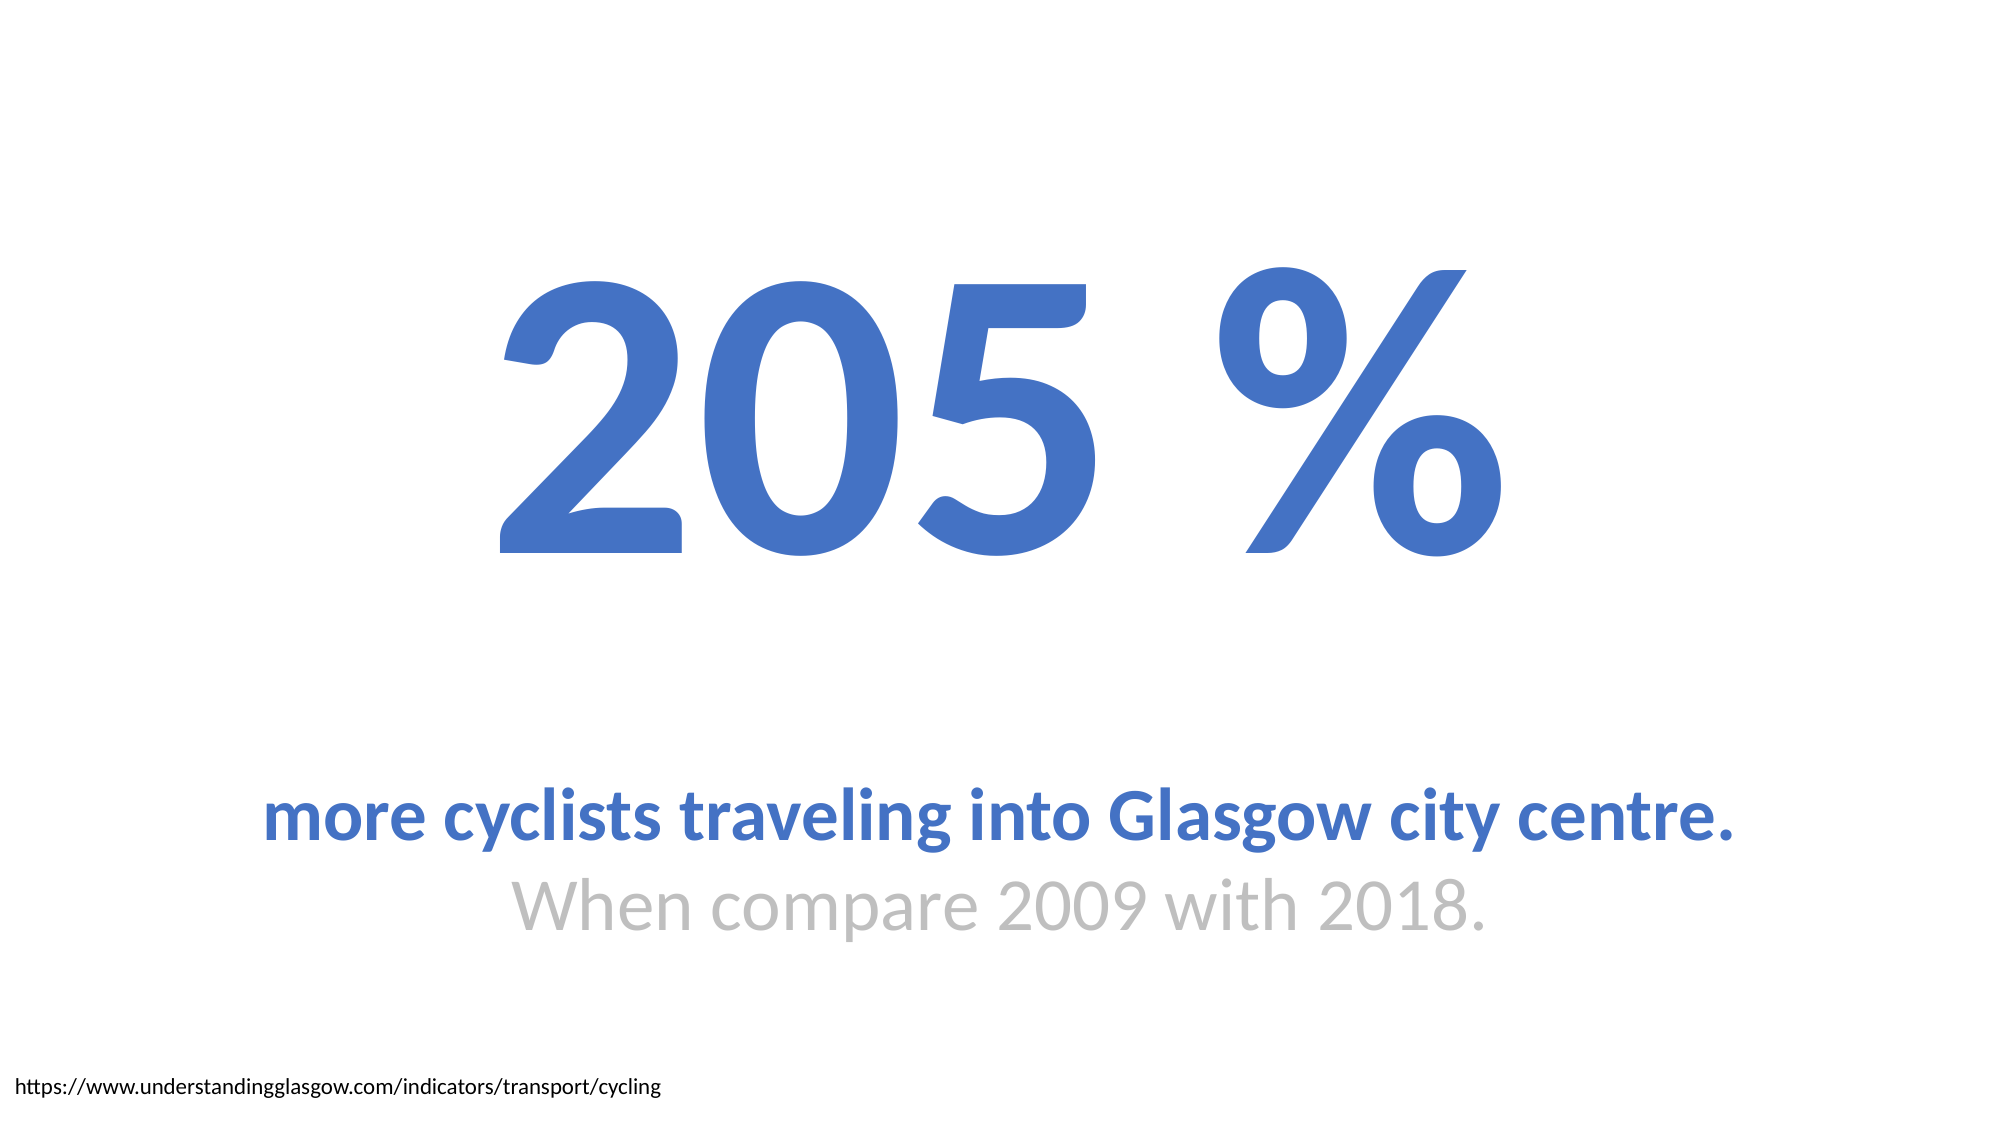

205 %
more cyclists traveling into Glasgow city centre.
When compare 2009 with 2018.
https://www.understandingglasgow.com/indicators/transport/cycling